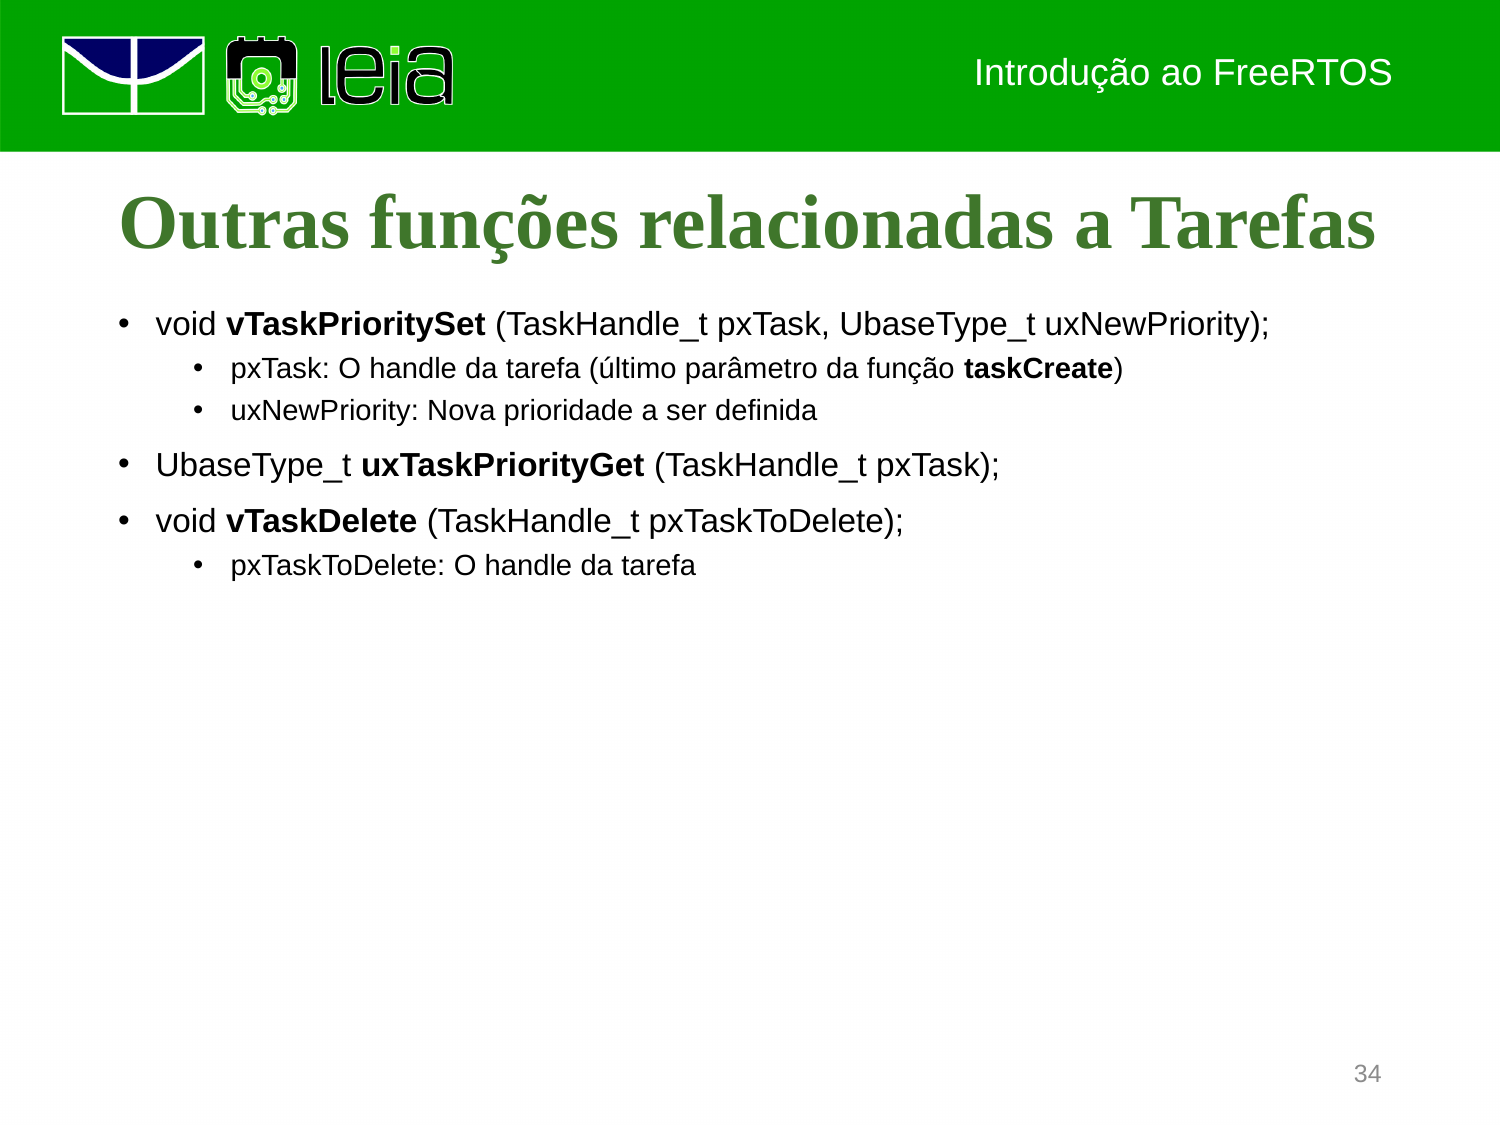

Introdução ao FreeRTOS
# Outras funções relacionadas a Tarefas
void vTaskPrioritySet (TaskHandle_t pxTask, UbaseType_t uxNewPriority);
pxTask: O handle da tarefa (último parâmetro da função taskCreate)
uxNewPriority: Nova prioridade a ser definida
UbaseType_t uxTaskPriorityGet (TaskHandle_t pxTask);
void vTaskDelete (TaskHandle_t pxTaskToDelete);
pxTaskToDelete: O handle da tarefa
34